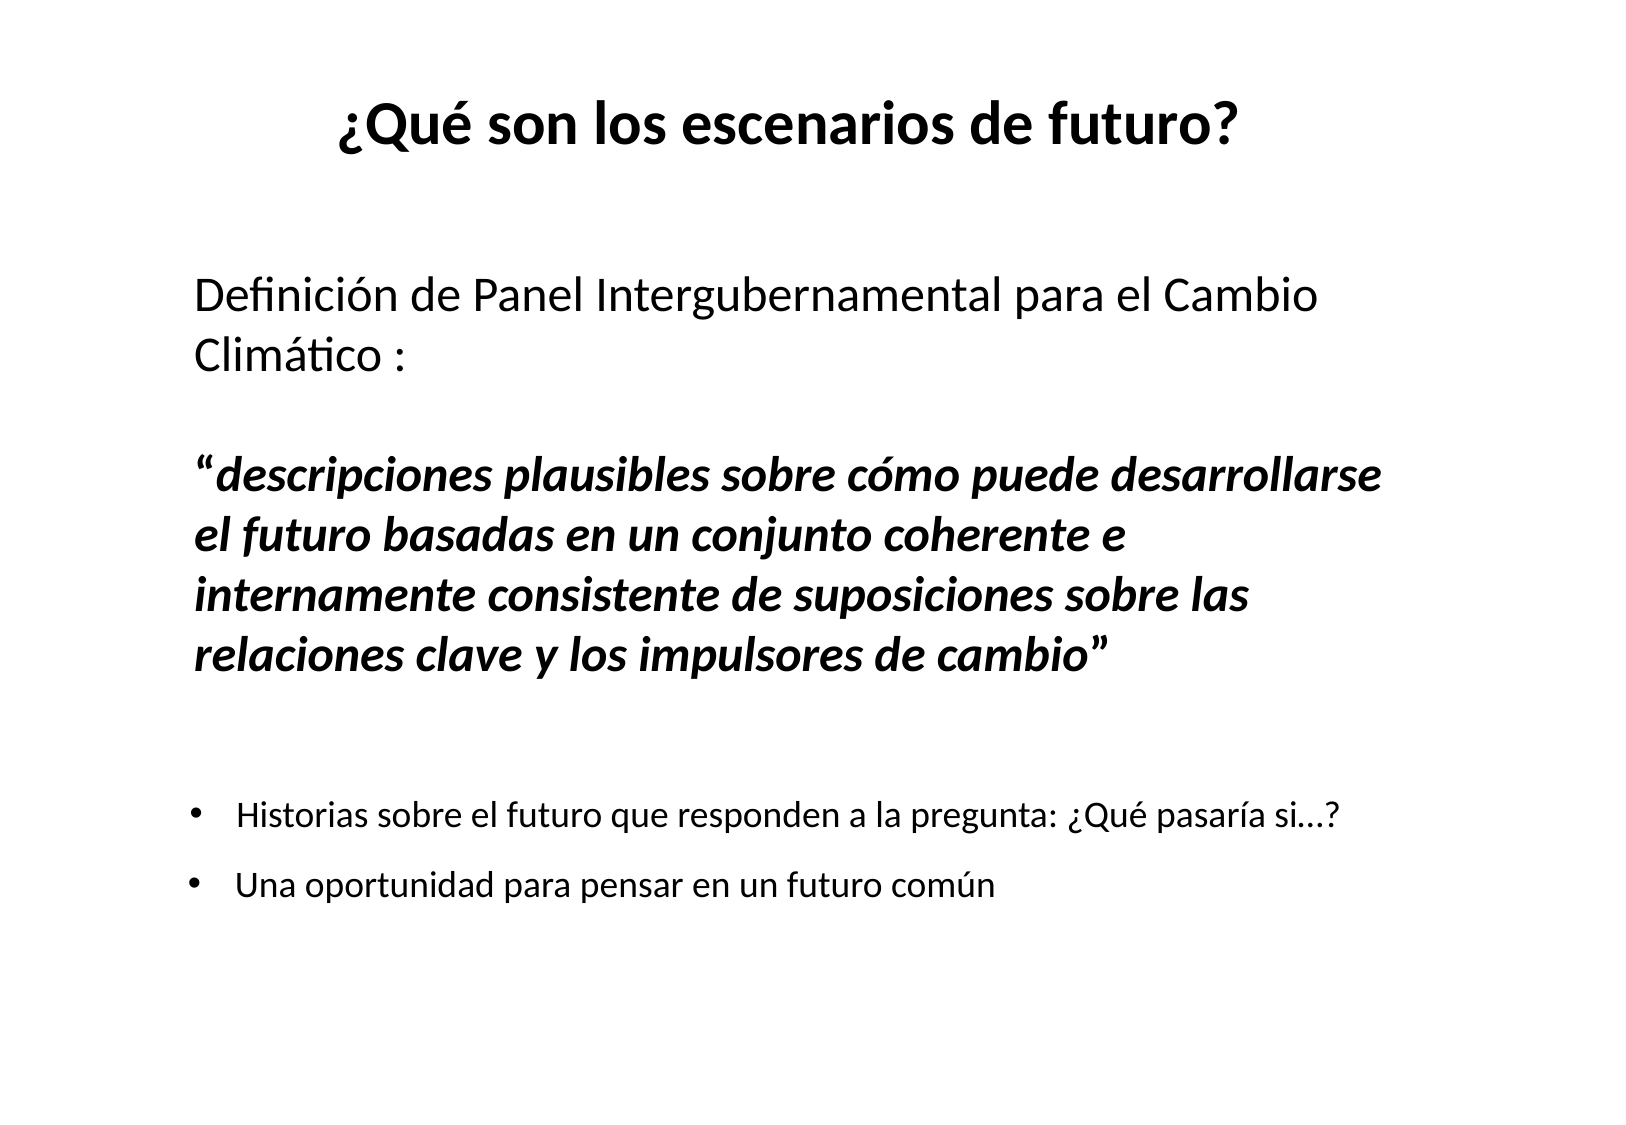

¿Qué son los escenarios de futuro?
Definición de Panel Intergubernamental para el Cambio Climático :

“descripciones plausibles sobre cómo puede desarrollarse el futuro basadas en un conjunto coherente e internamente consistente de suposiciones sobre las relaciones clave y los impulsores de cambio”

Historias sobre el futuro que responden a la pregunta: ¿Qué pasaría si…?
Una oportunidad para pensar en un futuro común